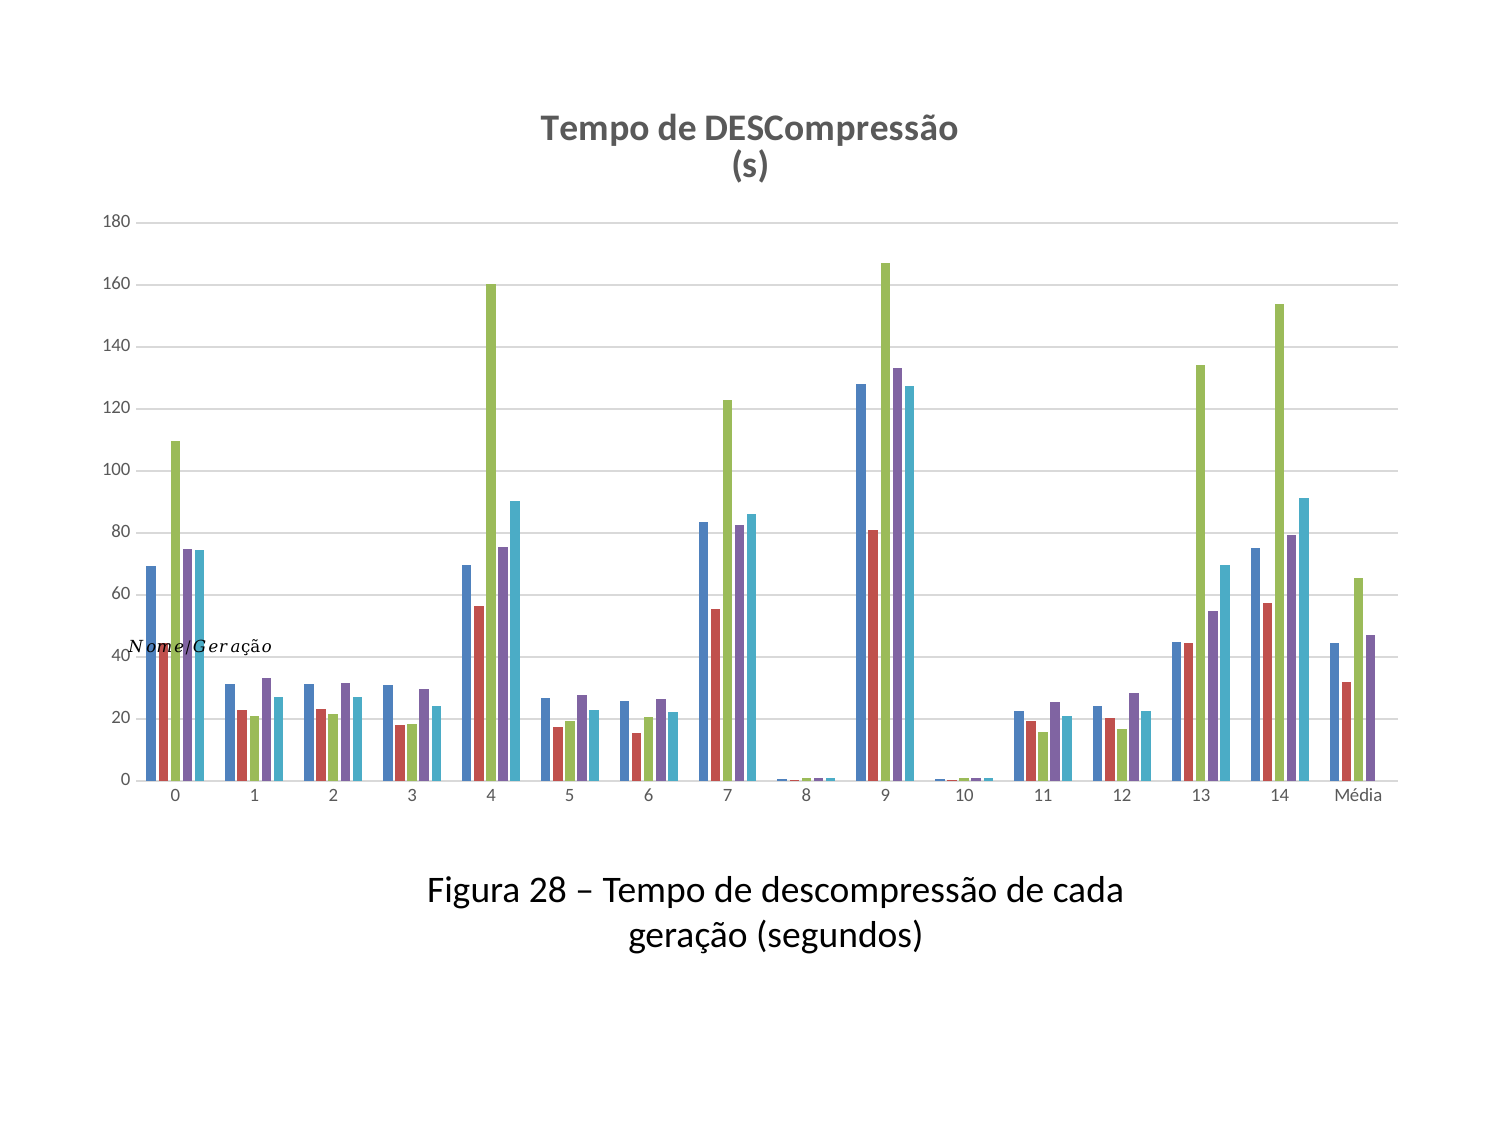

[unsupported chart]

Figura 28 – Tempo de descompressão de cada geração (segundos)